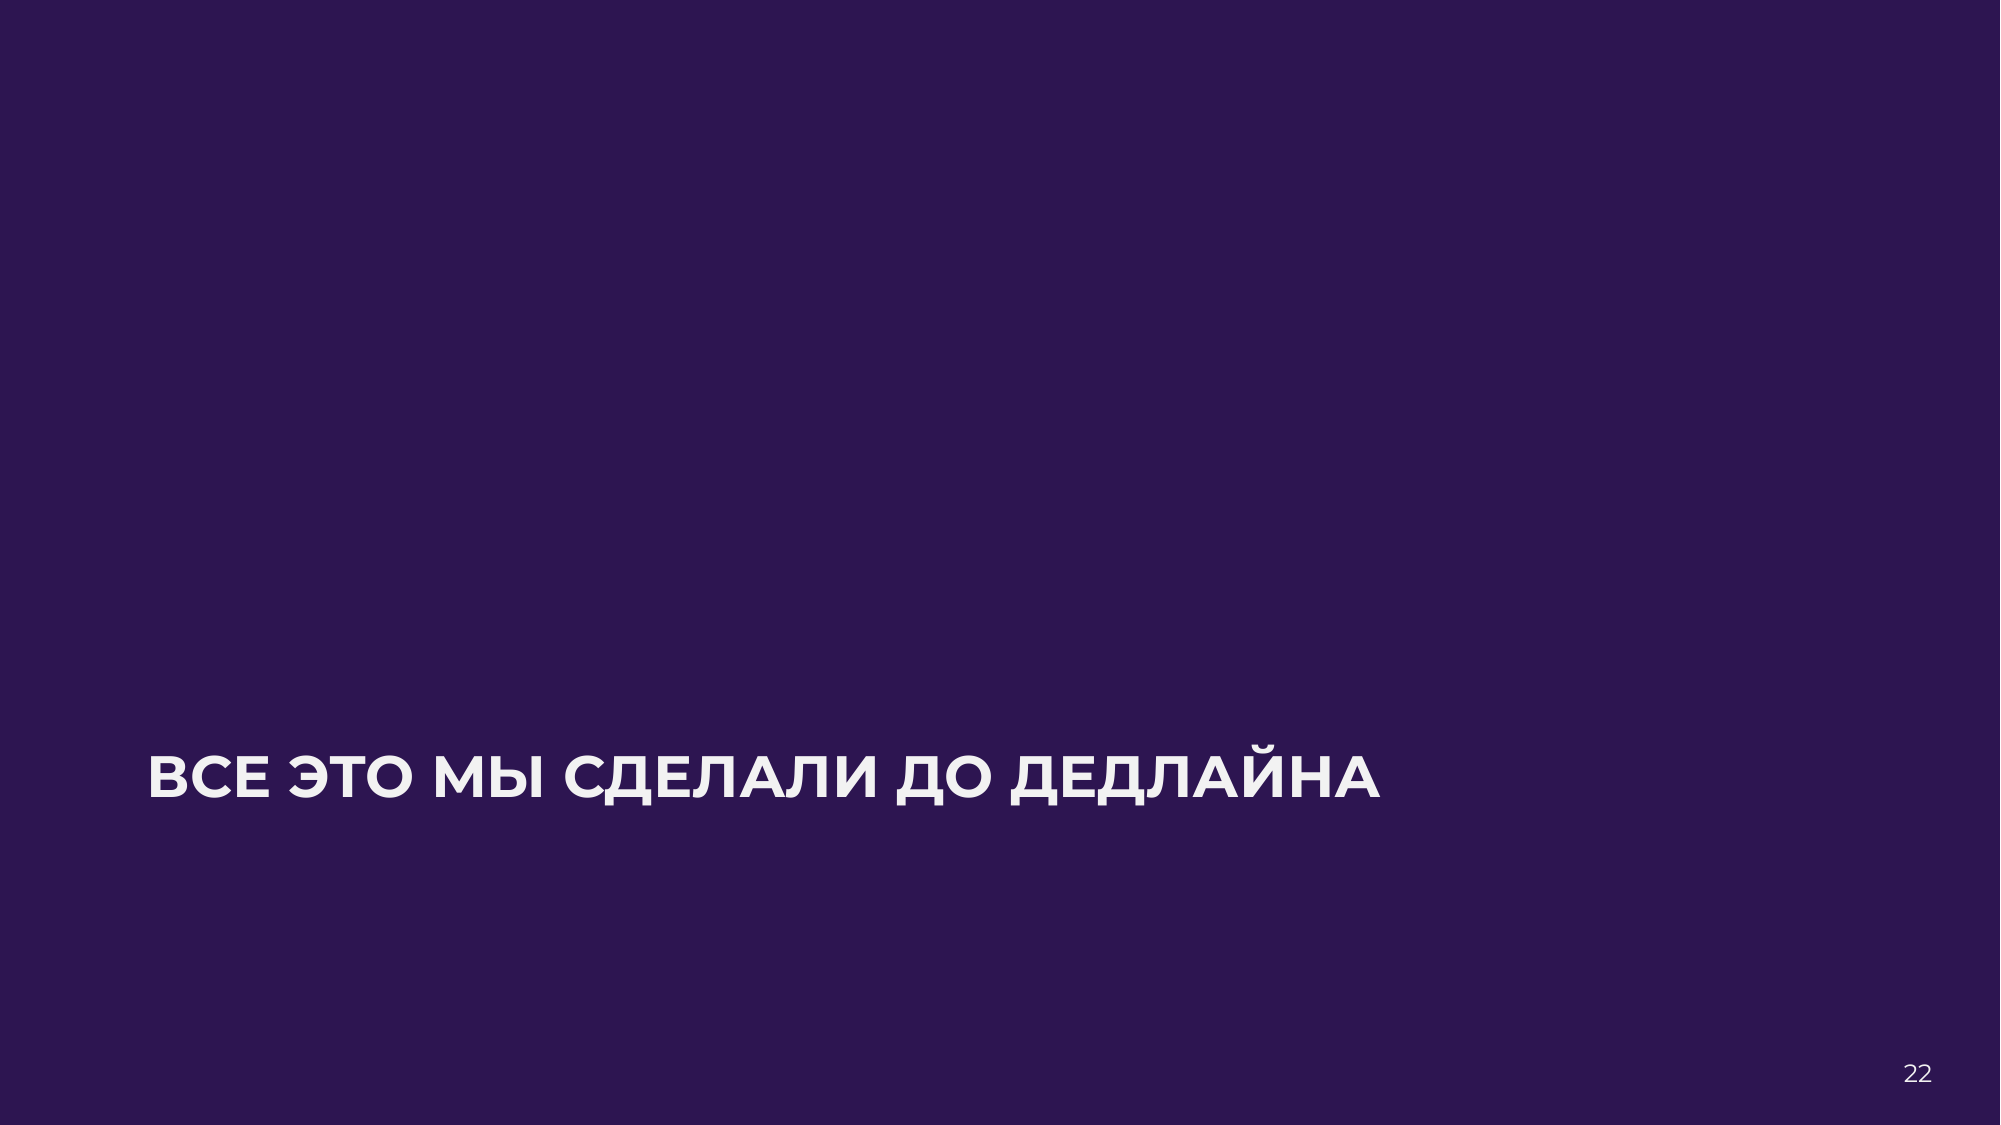

# ВСЕ ЭТО МЫ СДЕЛАЛИ ДО ДЕДЛАЙНА
22